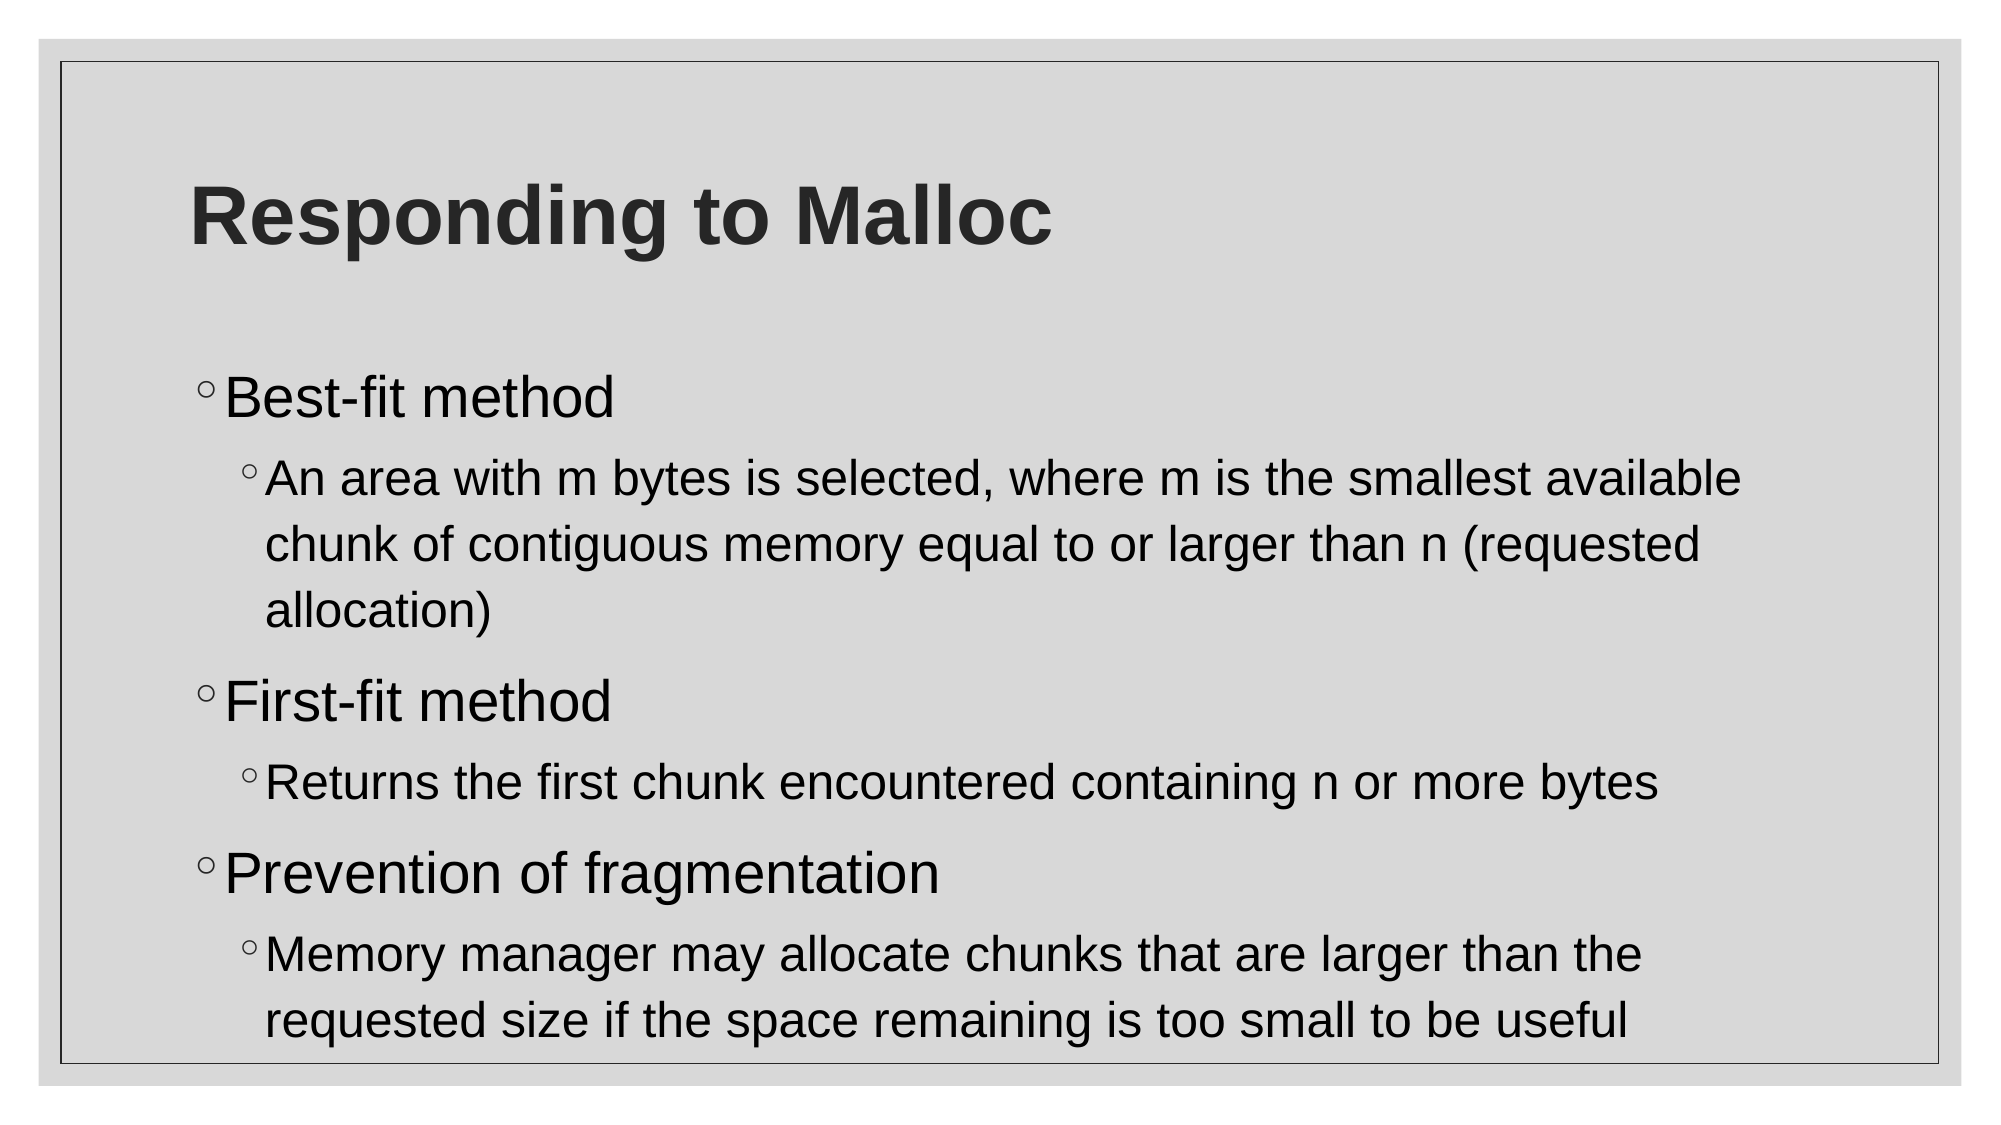

# Responding to Malloc
Best-fit method
An area with m bytes is selected, where m is the smallest available chunk of contiguous memory equal to or larger than n (requested allocation)
First-fit method
Returns the first chunk encountered containing n or more bytes
Prevention of fragmentation
Memory manager may allocate chunks that are larger than the requested size if the space remaining is too small to be useful